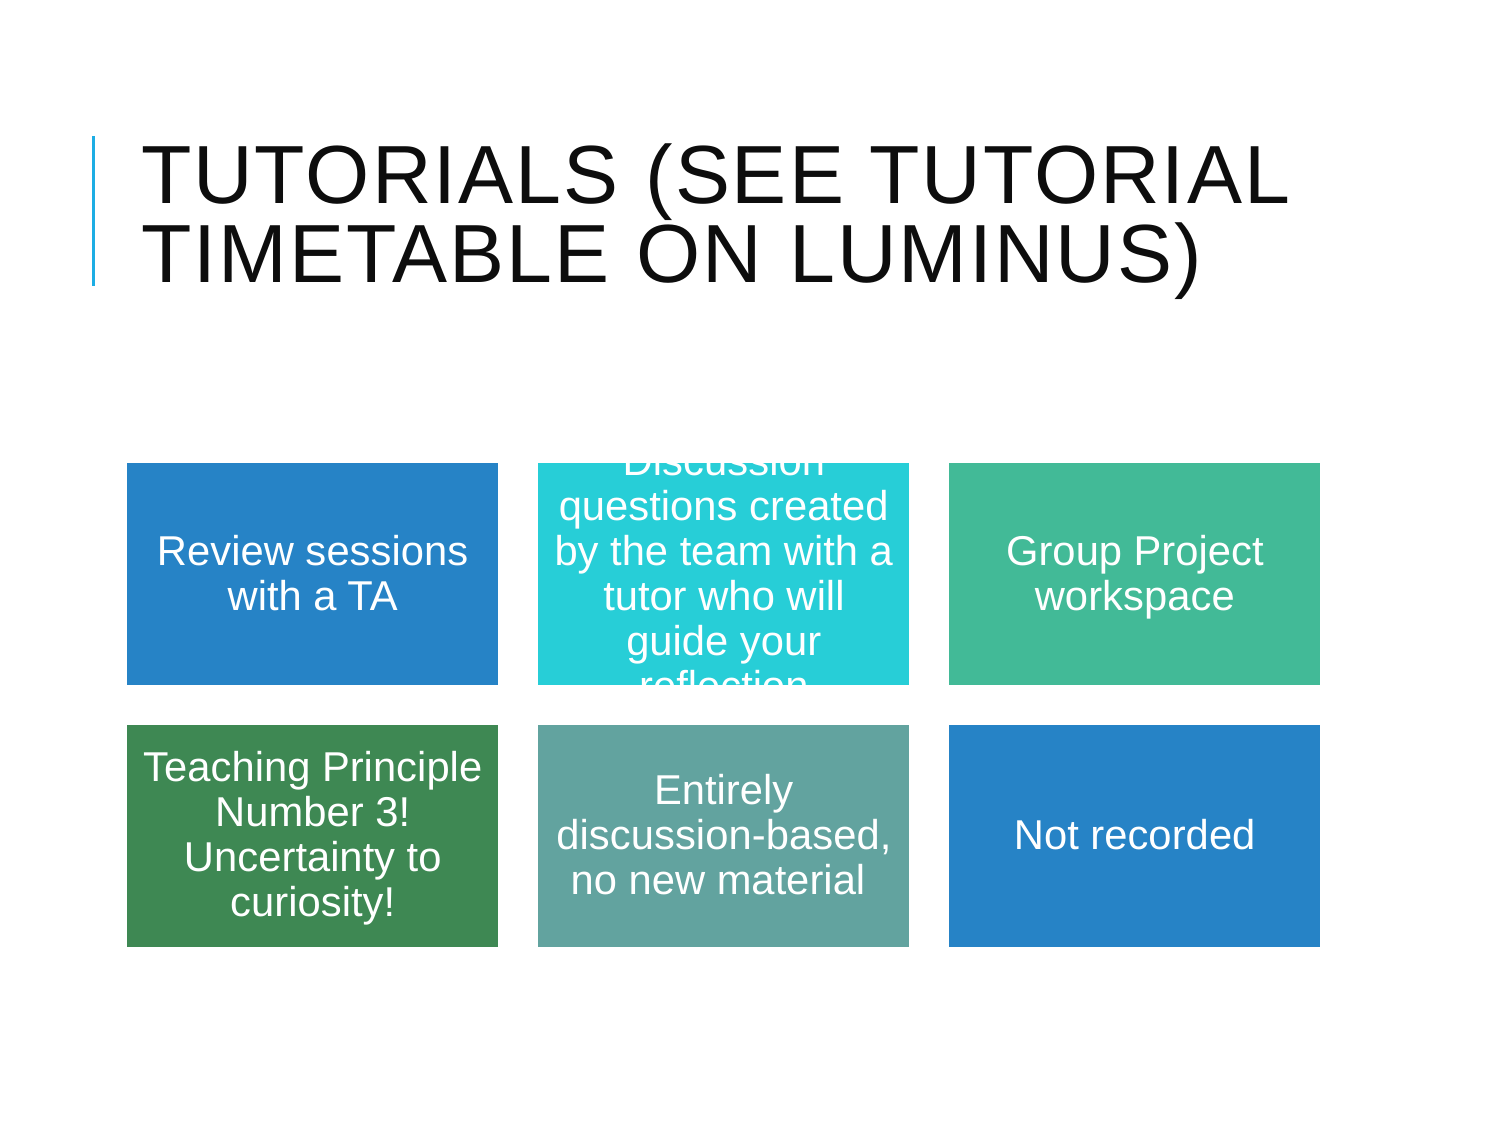

# tutorials (see tutorial timetable on LumiNUS)
Review sessions with a TA
Discussion questions created by the team with a tutor who will guide your reflection
Group Project workspace
Teaching Principle Number 3! Uncertainty to curiosity!
Entirely discussion-based, no new material
Not recorded